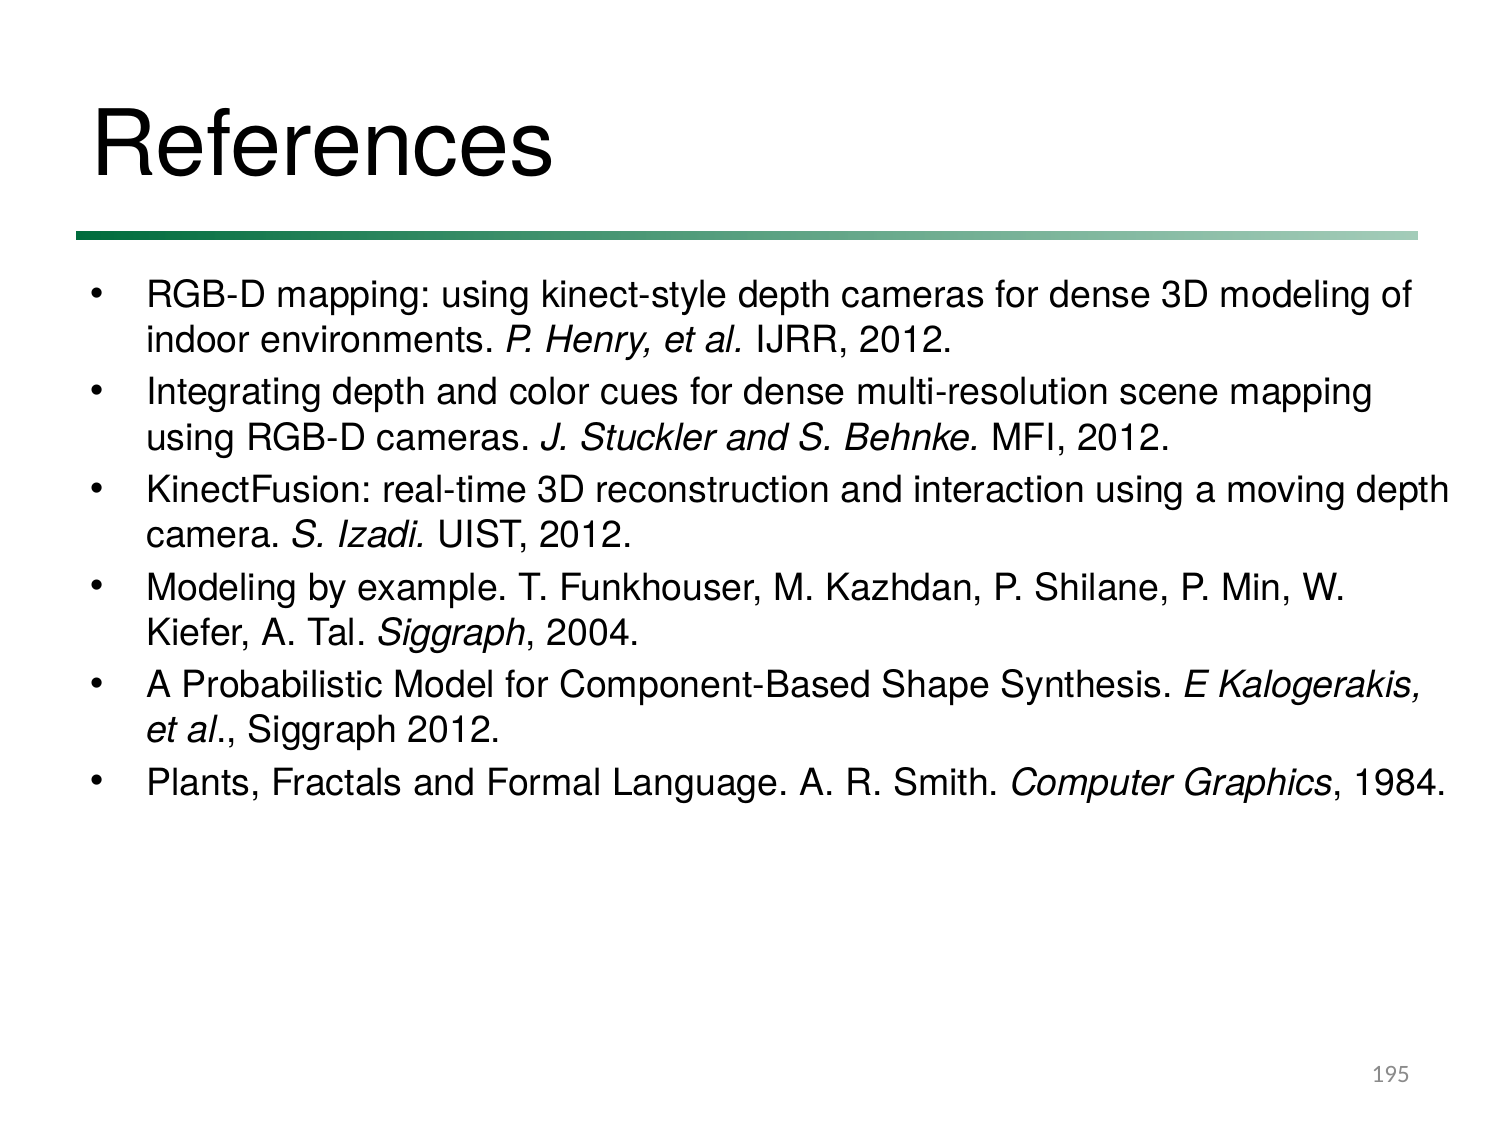

# References
RGB-D mapping: using kinect-style depth cameras for dense 3D modeling of indoor environments. P. Henry, et al. IJRR, 2012.
Integrating depth and color cues for dense multi-resolution scene mapping using RGB-D cameras. J. Stuckler and S. Behnke. MFI, 2012.
KinectFusion: real-time 3D reconstruction and interaction using a moving depth camera. S. Izadi. UIST, 2012.
Modeling by example. T. Funkhouser, M. Kazhdan, P. Shilane, P. Min, W. Kiefer, A. Tal. Siggraph, 2004.
A Probabilistic Model for Component-Based Shape Synthesis. E Kalogerakis, et al., Siggraph 2012.
Plants, Fractals and Formal Language. A. R. Smith. Computer Graphics, 1984.

195